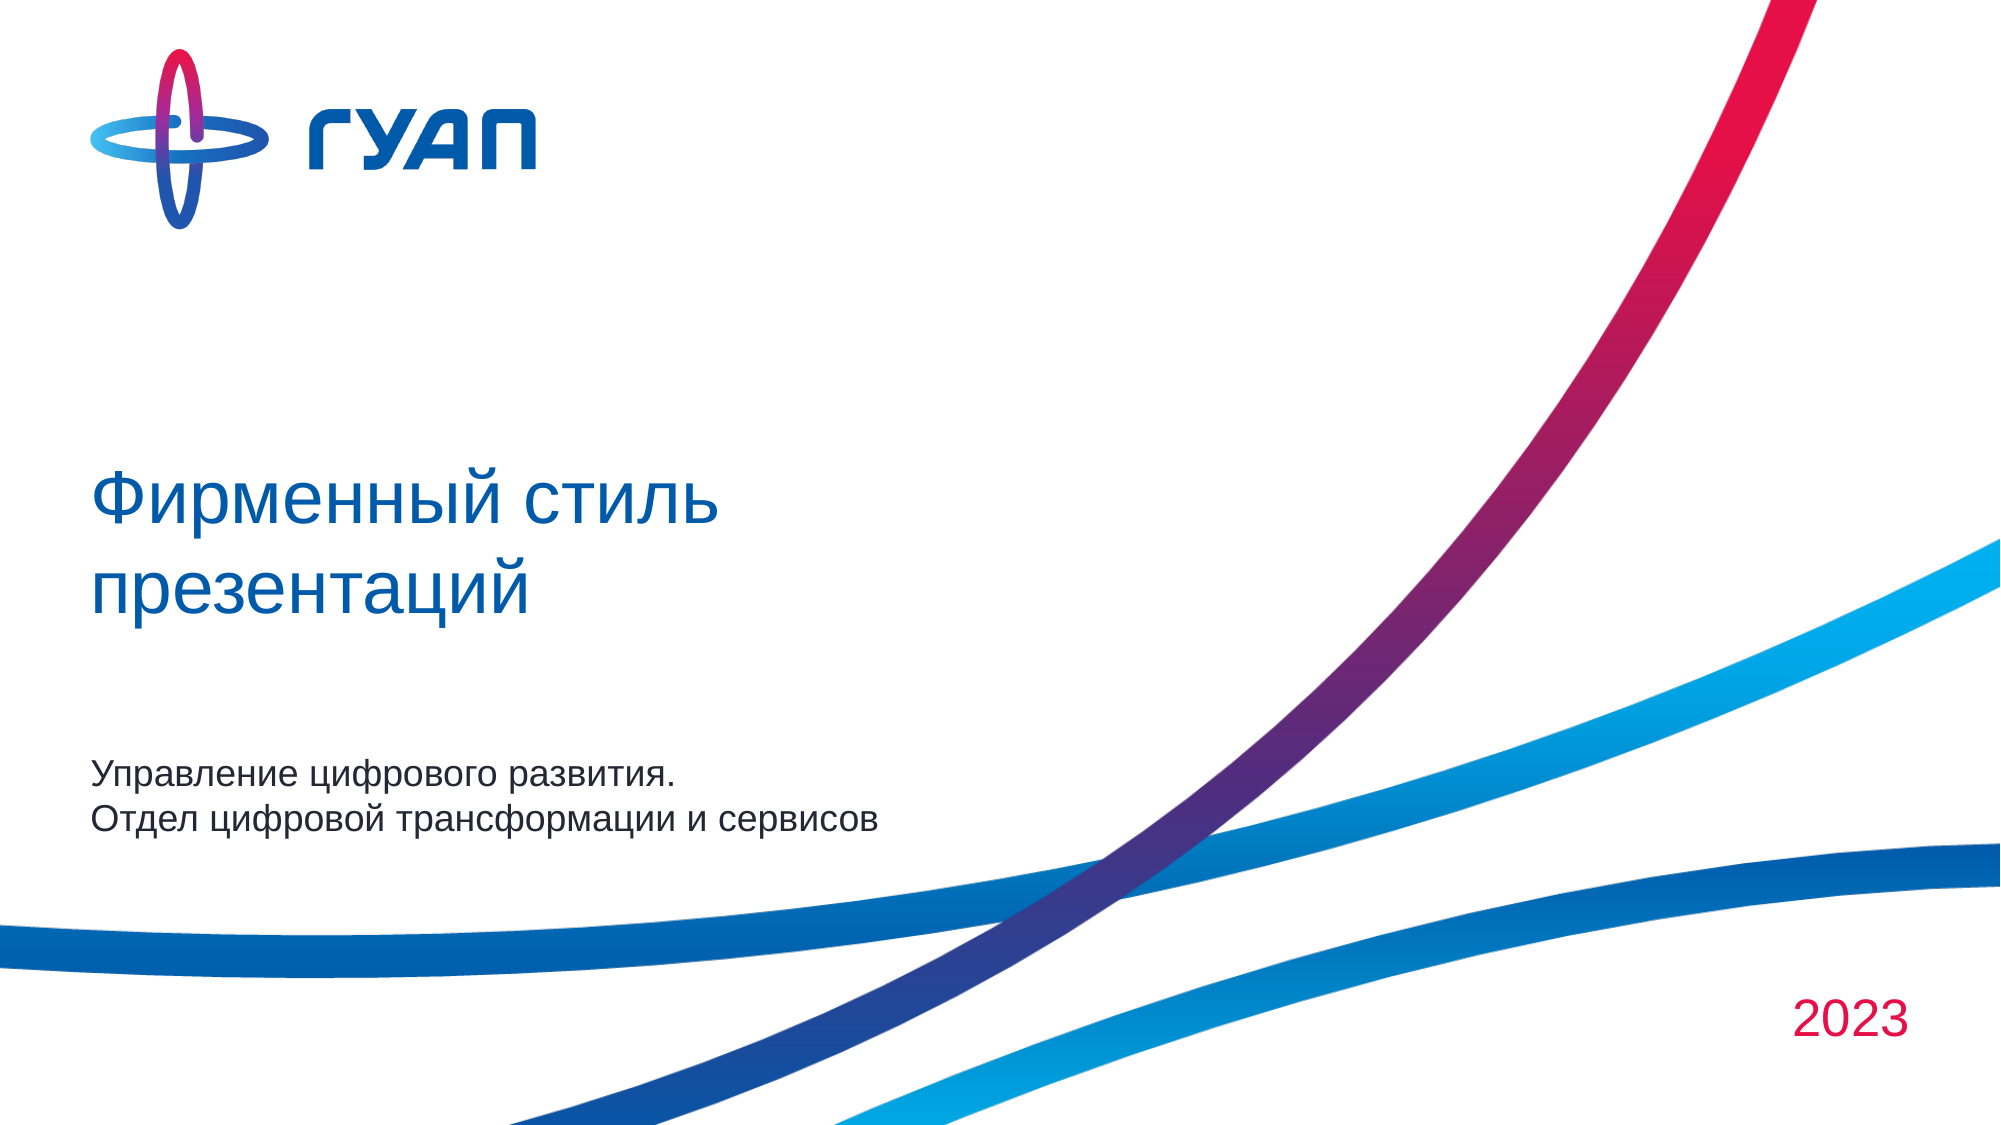

# Фирменный стиль презентаций
Управление цифрового развития.
Отдел цифровой трансформации и сервисов
2023